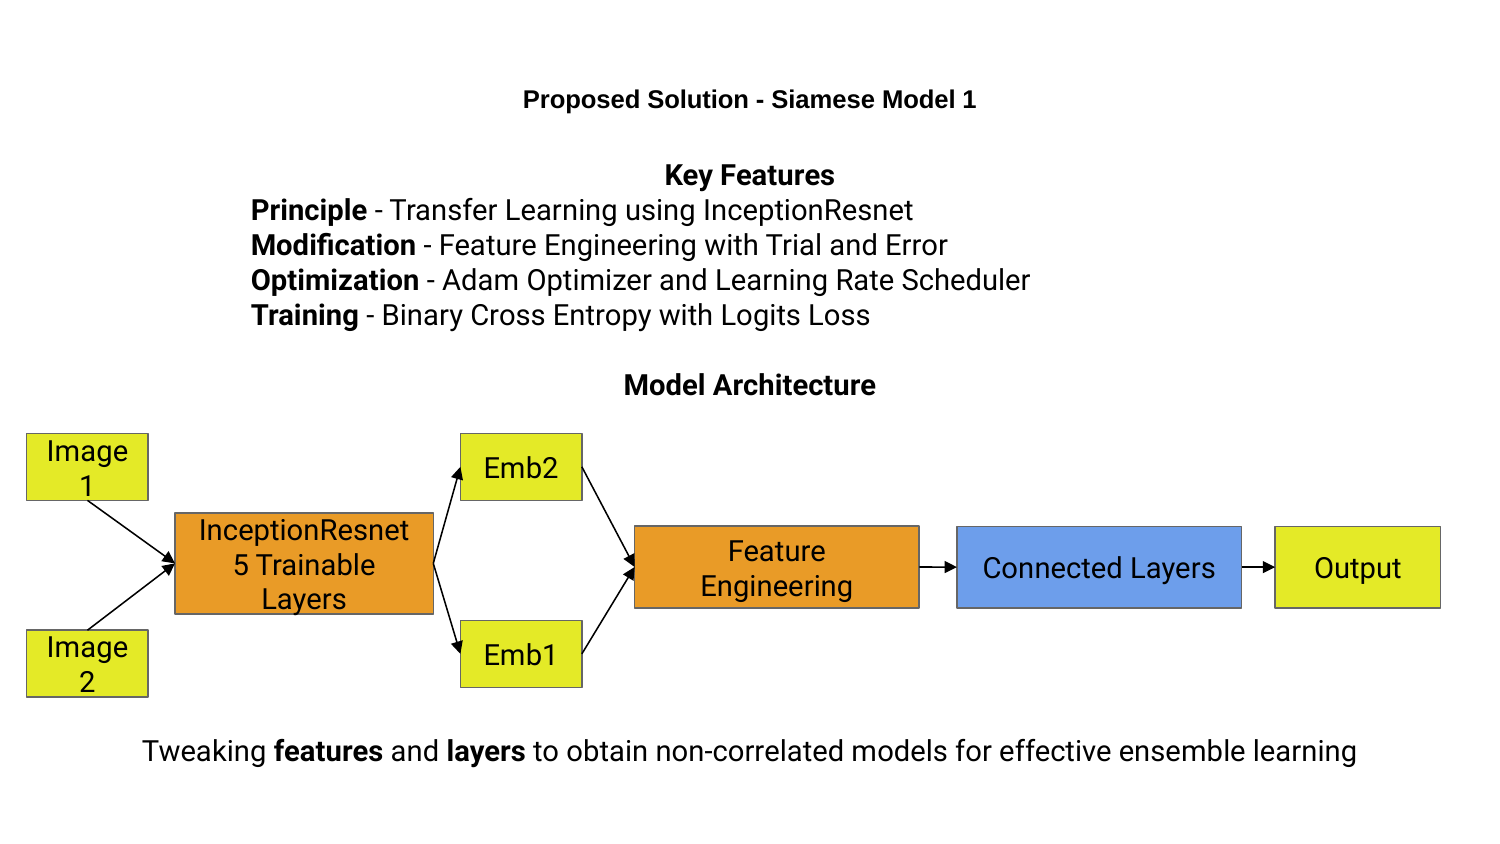

# Proposed Solution - Siamese Model 1
Key Features
Principle - Transfer Learning using InceptionResnet
Modification - Feature Engineering with Trial and Error
Optimization - Adam Optimizer and Learning Rate Scheduler
Training - Binary Cross Entropy with Logits Loss

Model Architecture

Image 1
Emb2
InceptionResnet
5 Trainable Layers
Feature Engineering
Connected Layers
Output
Emb1
Image 2
Tweaking features and layers to obtain non-correlated models for effective ensemble learning